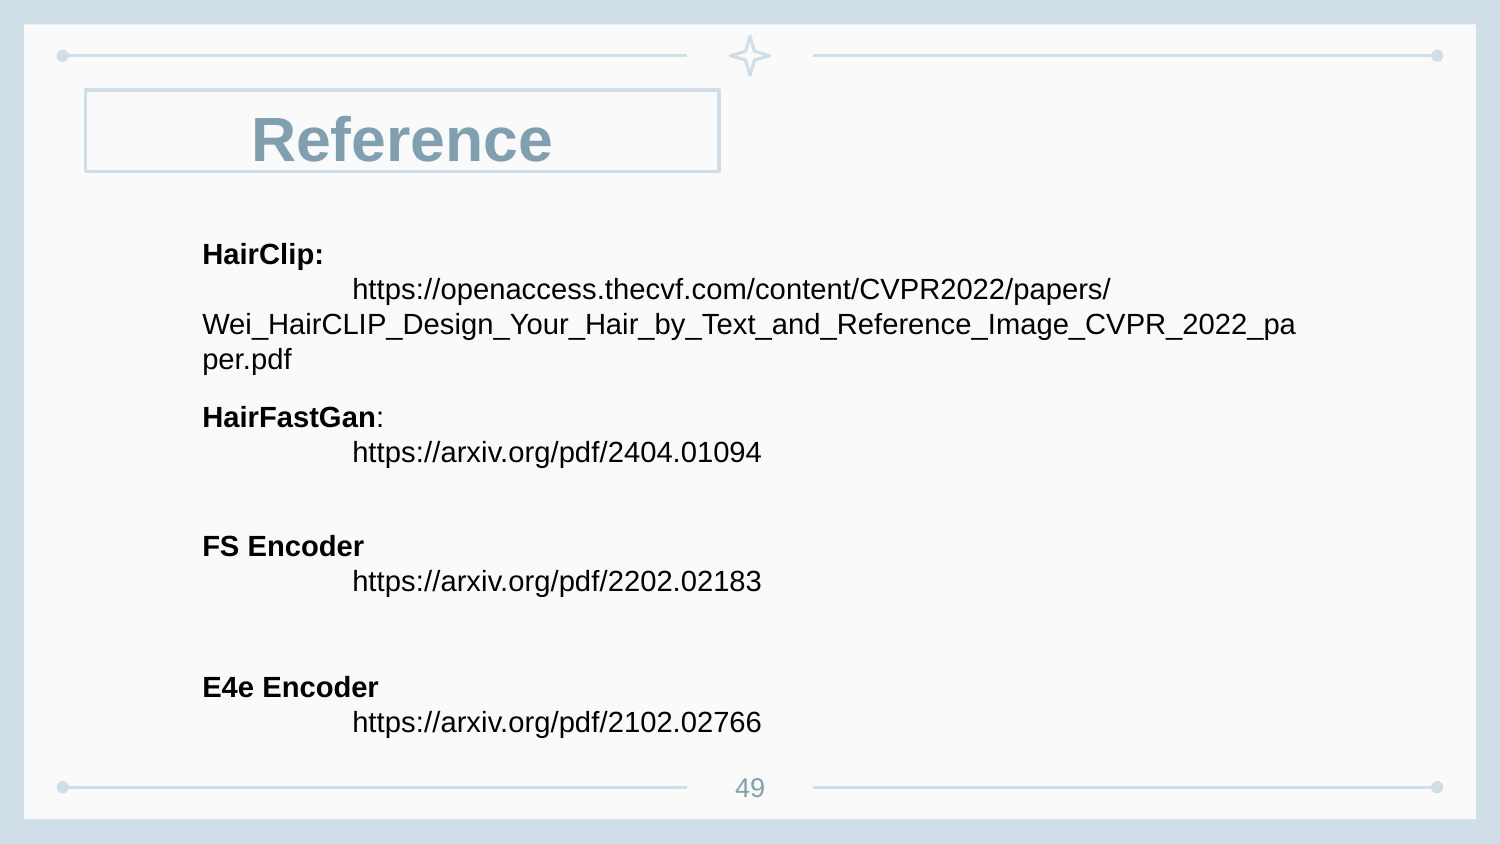

# Reference
HairClip:
	https://openaccess.thecvf.com/content/CVPR2022/papers/Wei_HairCLIP_Design_Your_Hair_by_Text_and_Reference_Image_CVPR_2022_paper.pdf
HairFastGan:
	https://arxiv.org/pdf/2404.01094
FS Encoder
	https://arxiv.org/pdf/2202.02183
E4e Encoder
	https://arxiv.org/pdf/2102.02766
49